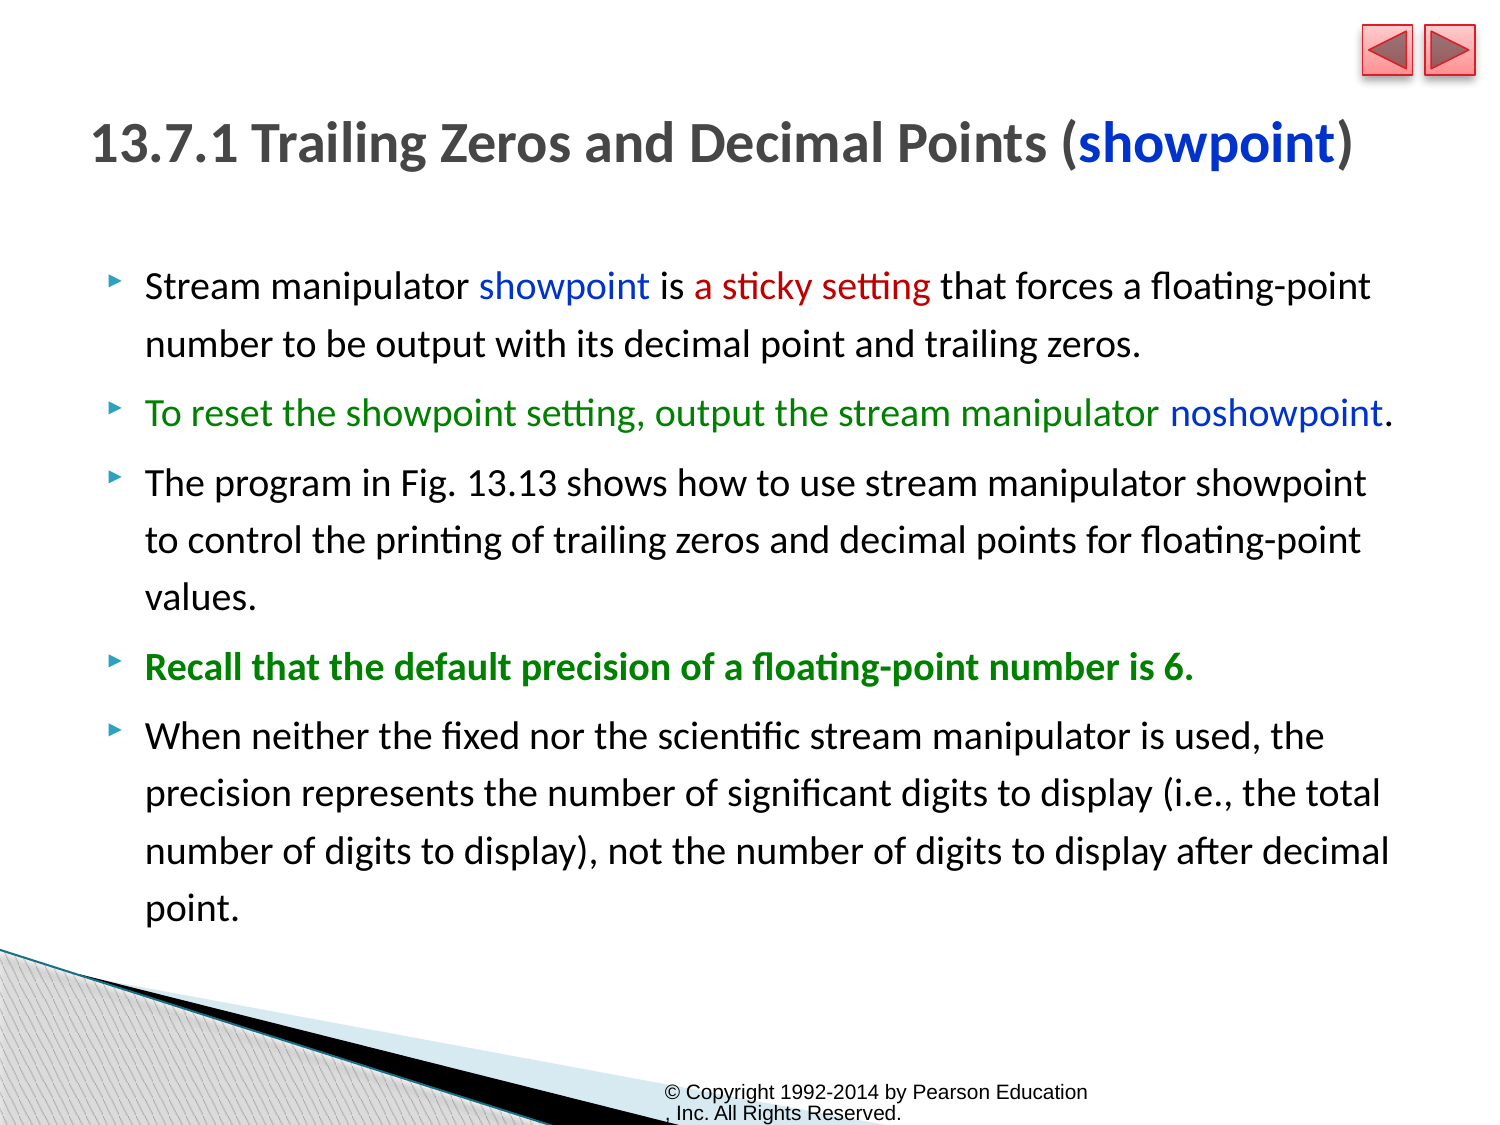

# 13.7.1 Trailing Zeros and Decimal Points (showpoint)
Stream manipulator showpoint is a sticky setting that forces a floating-point number to be output with its decimal point and trailing zeros.
To reset the showpoint setting, output the stream manipulator noshowpoint.
The program in Fig. 13.13 shows how to use stream manipulator showpoint to control the printing of trailing zeros and decimal points for floating-point values.
Recall that the default precision of a floating-point number is 6.
When neither the fixed nor the scientific stream manipulator is used, the precision represents the number of significant digits to display (i.e., the total number of digits to display), not the number of digits to display after decimal point.
© Copyright 1992-2014 by Pearson Education, Inc. All Rights Reserved.